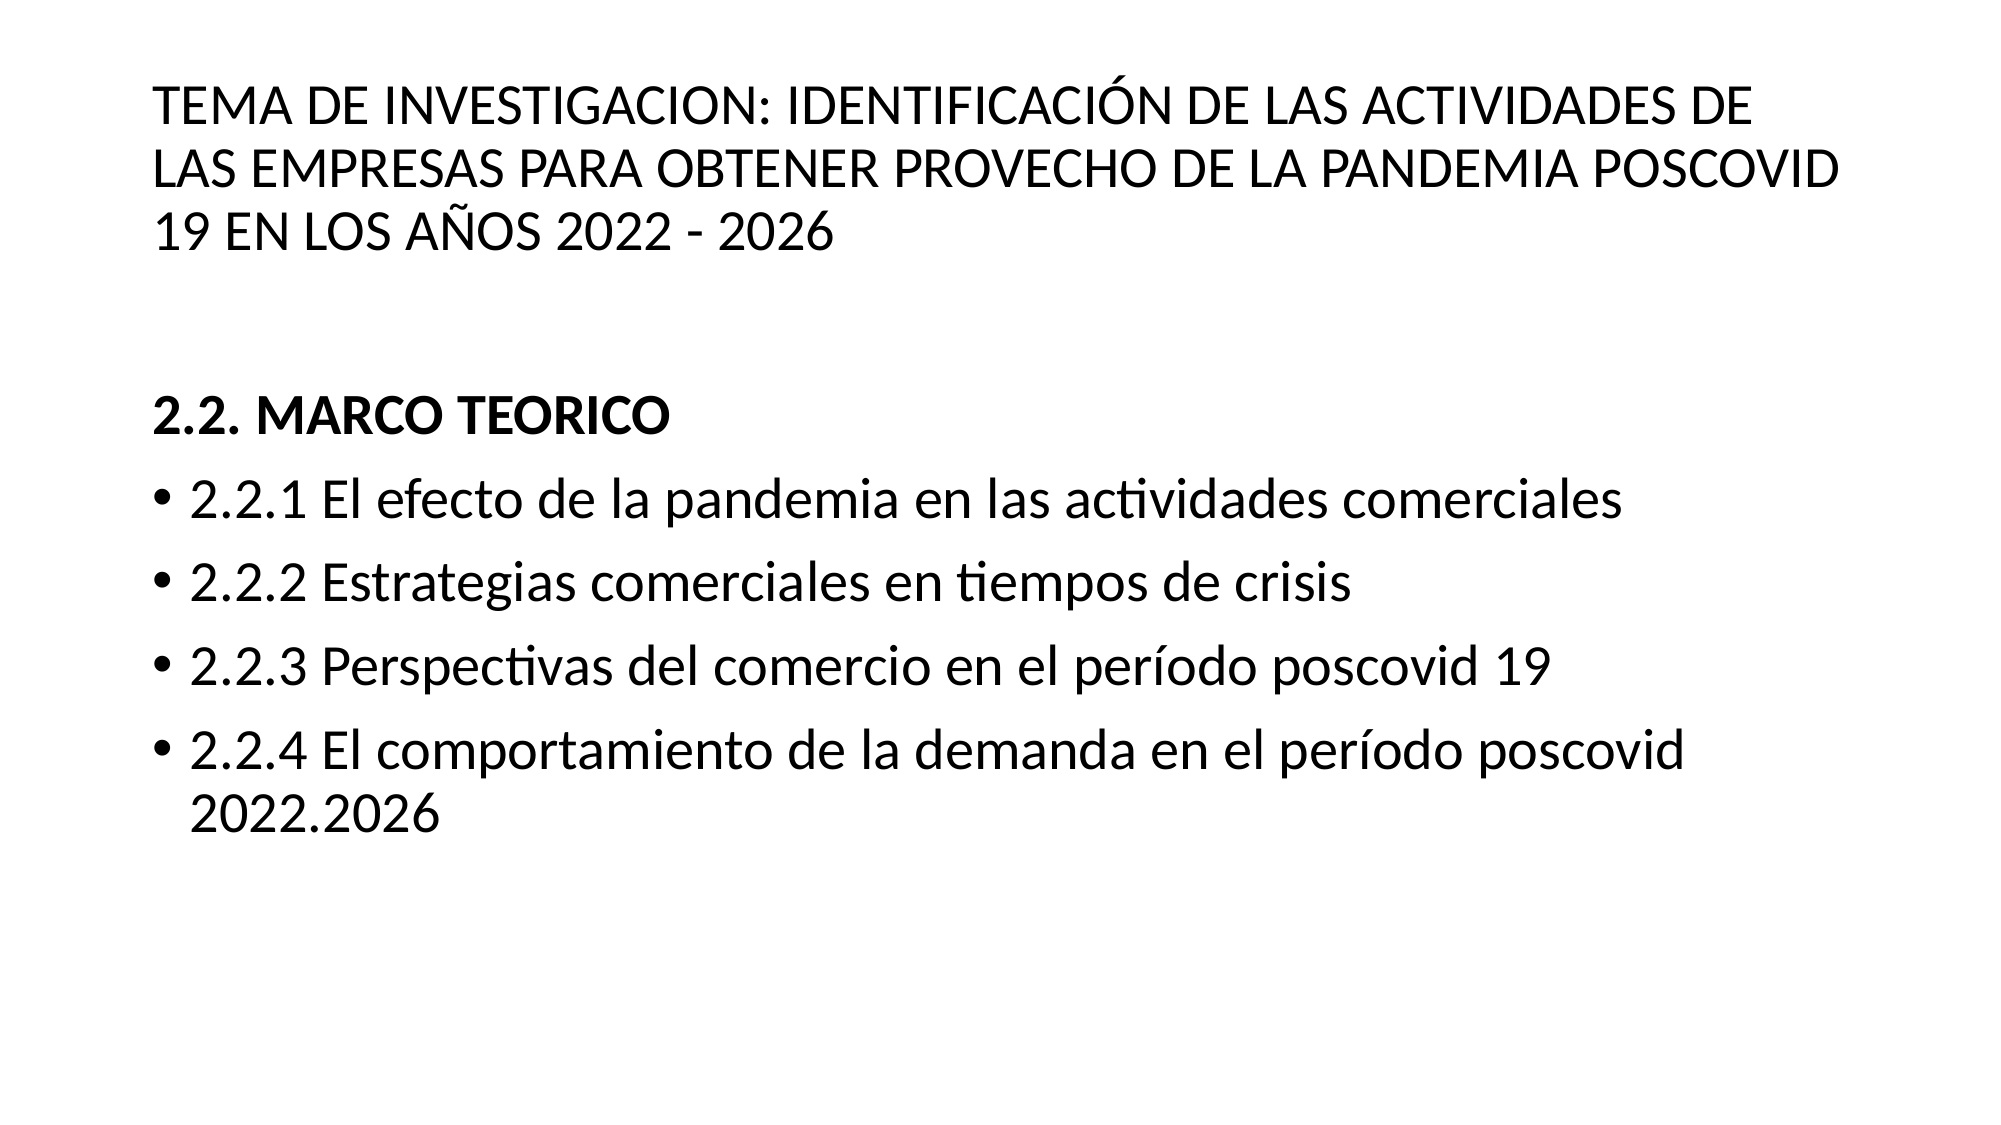

# TEMA DE INVESTIGACION: IDENTIFICACIÓN DE LAS ACTIVIDADES DE LAS EMPRESAS PARA OBTENER PROVECHO DE LA PANDEMIA POSCOVID 19 EN LOS AÑOS 2022 - 2026
2.2. MARCO TEORICO
2.2.1 El efecto de la pandemia en las actividades comerciales
2.2.2 Estrategias comerciales en tiempos de crisis
2.2.3 Perspectivas del comercio en el período poscovid 19
2.2.4 El comportamiento de la demanda en el período poscovid 2022.2026